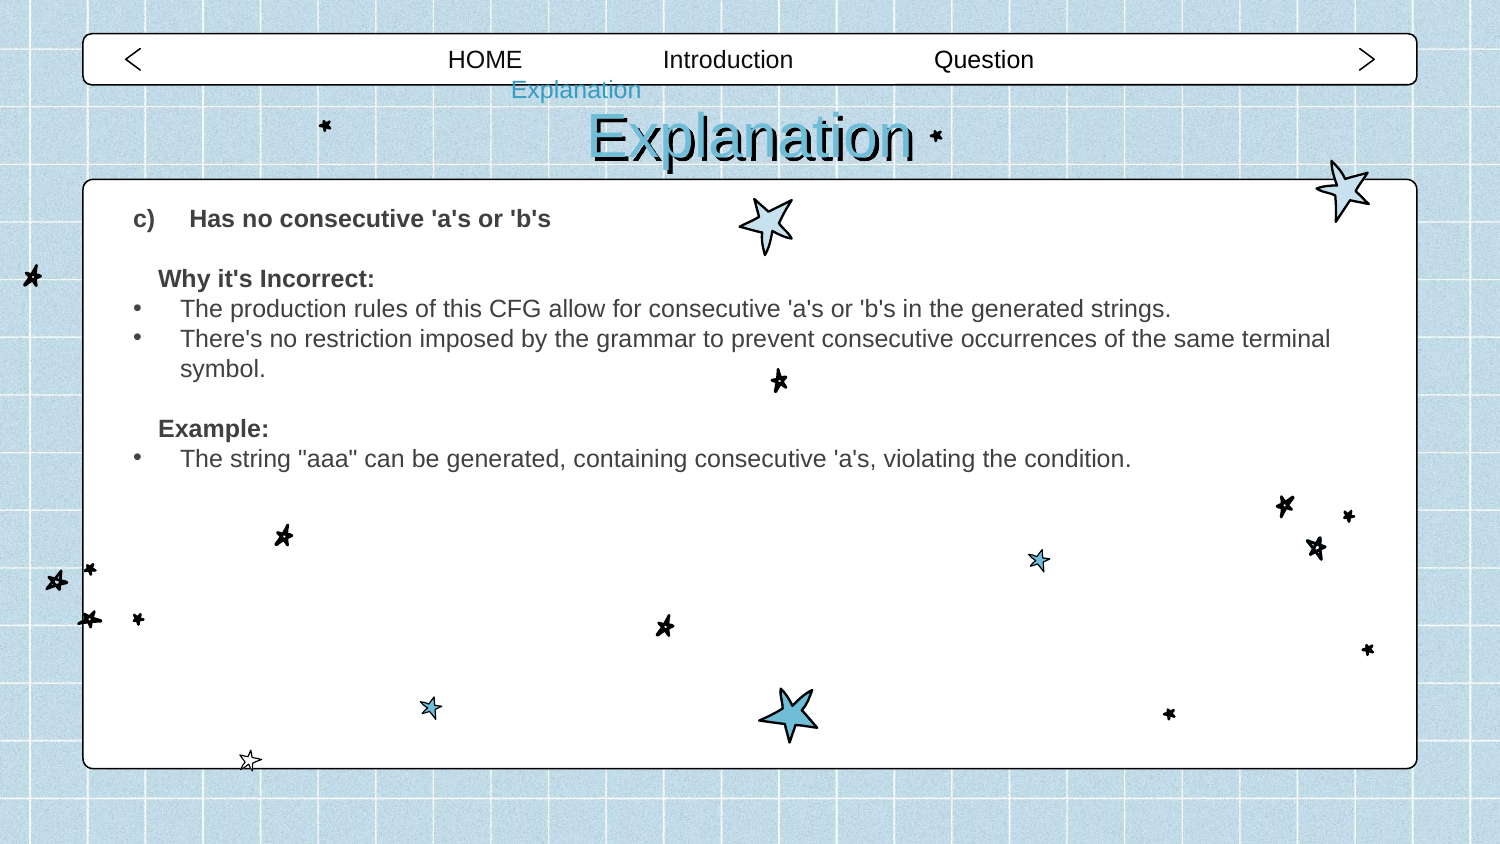

HOME                    Introduction                    Question                    Explanation

# Explanation

Has no consecutive 'a's or 'b's

Why it's Incorrect:
The production rules of this CFG allow for consecutive 'a's or 'b's in the generated strings.
There's no restriction imposed by the grammar to prevent consecutive occurrences of the same terminal symbol.

Example:
The string "aaa" can be generated, containing consecutive 'a's, violating the condition.